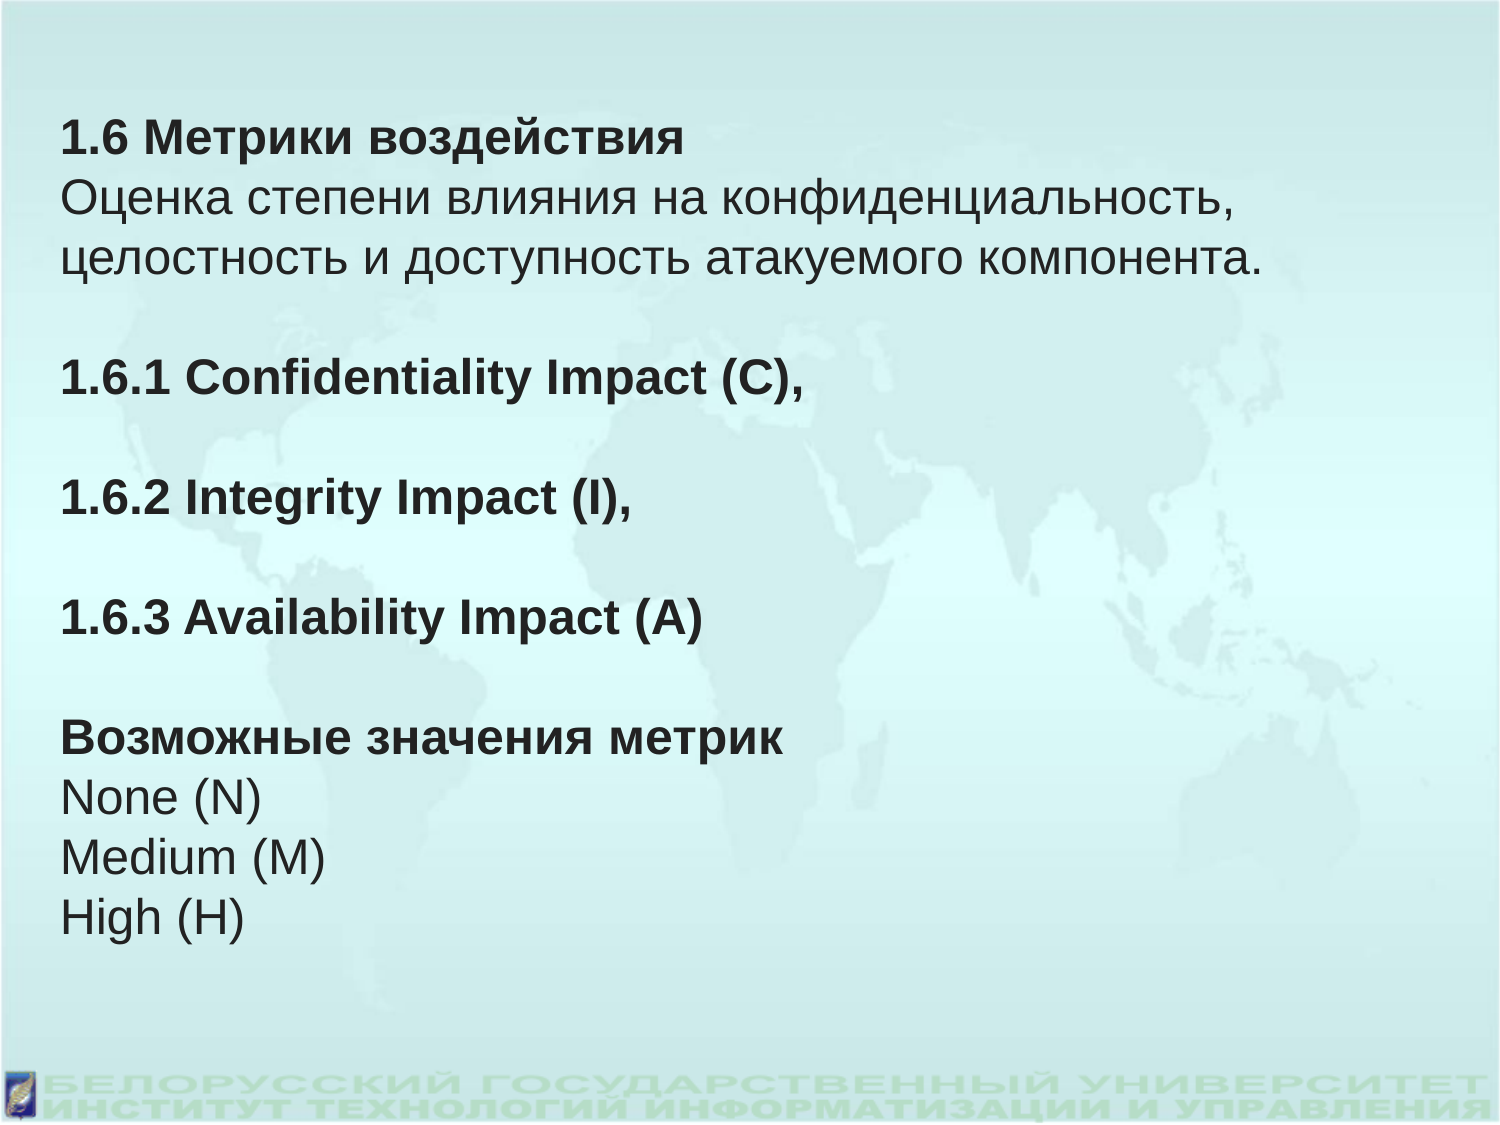

1.6 Метрики воздействия
Оценка степени влияния на конфиденциальность, целостность и доступность атакуемого компонента.

1.6.1 Confidentiality Impact (С),

1.6.2 Integrity Impact (I),

1.6.3 Availability Impact (A)

Возможные значения метрик
None (N)
Medium (M)
High (H)